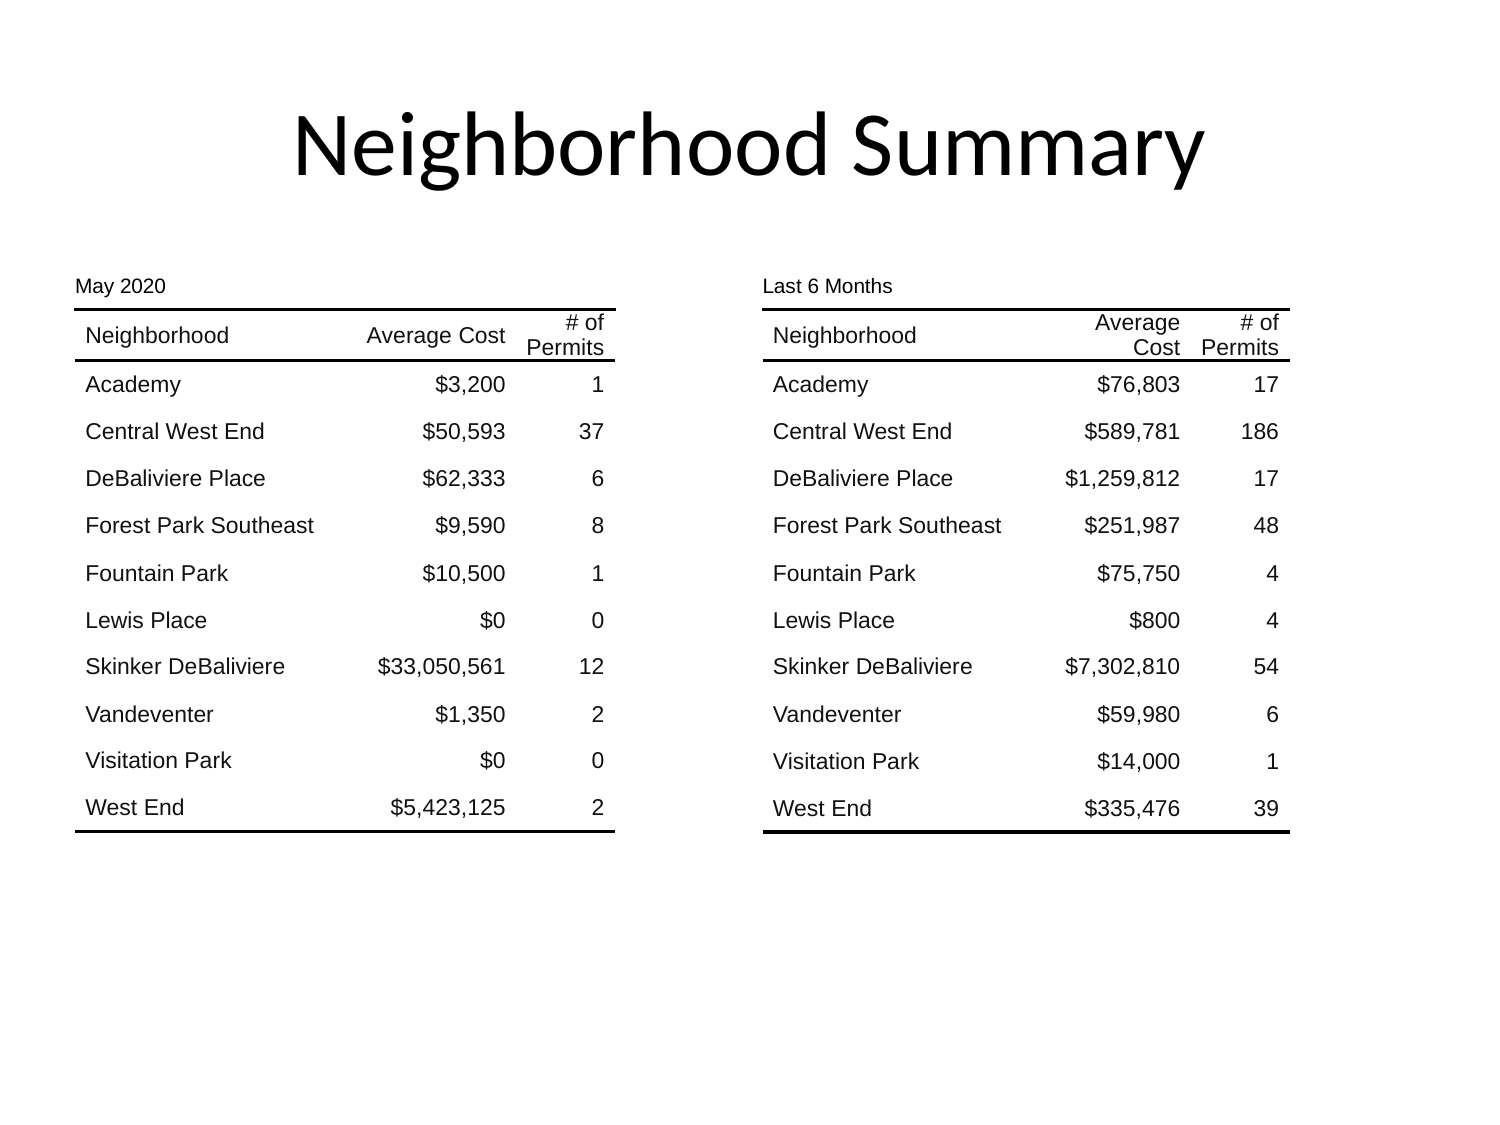

# Neighborhood Summary
| May 2020 | May 2020 | May 2020 |
| --- | --- | --- |
| Neighborhood | Average Cost | # of Permits |
| Academy | $3,200 | 1 |
| Central West End | $50,593 | 37 |
| DeBaliviere Place | $62,333 | 6 |
| Forest Park Southeast | $9,590 | 8 |
| Fountain Park | $10,500 | 1 |
| Lewis Place | $0 | 0 |
| Skinker DeBaliviere | $33,050,561 | 12 |
| Vandeventer | $1,350 | 2 |
| Visitation Park | $0 | 0 |
| West End | $5,423,125 | 2 |
| Last 6 Months | Last 6 Months | Last 6 Months |
| --- | --- | --- |
| Neighborhood | Average Cost | # of Permits |
| Academy | $76,803 | 17 |
| Central West End | $589,781 | 186 |
| DeBaliviere Place | $1,259,812 | 17 |
| Forest Park Southeast | $251,987 | 48 |
| Fountain Park | $75,750 | 4 |
| Lewis Place | $800 | 4 |
| Skinker DeBaliviere | $7,302,810 | 54 |
| Vandeventer | $59,980 | 6 |
| Visitation Park | $14,000 | 1 |
| West End | $335,476 | 39 |